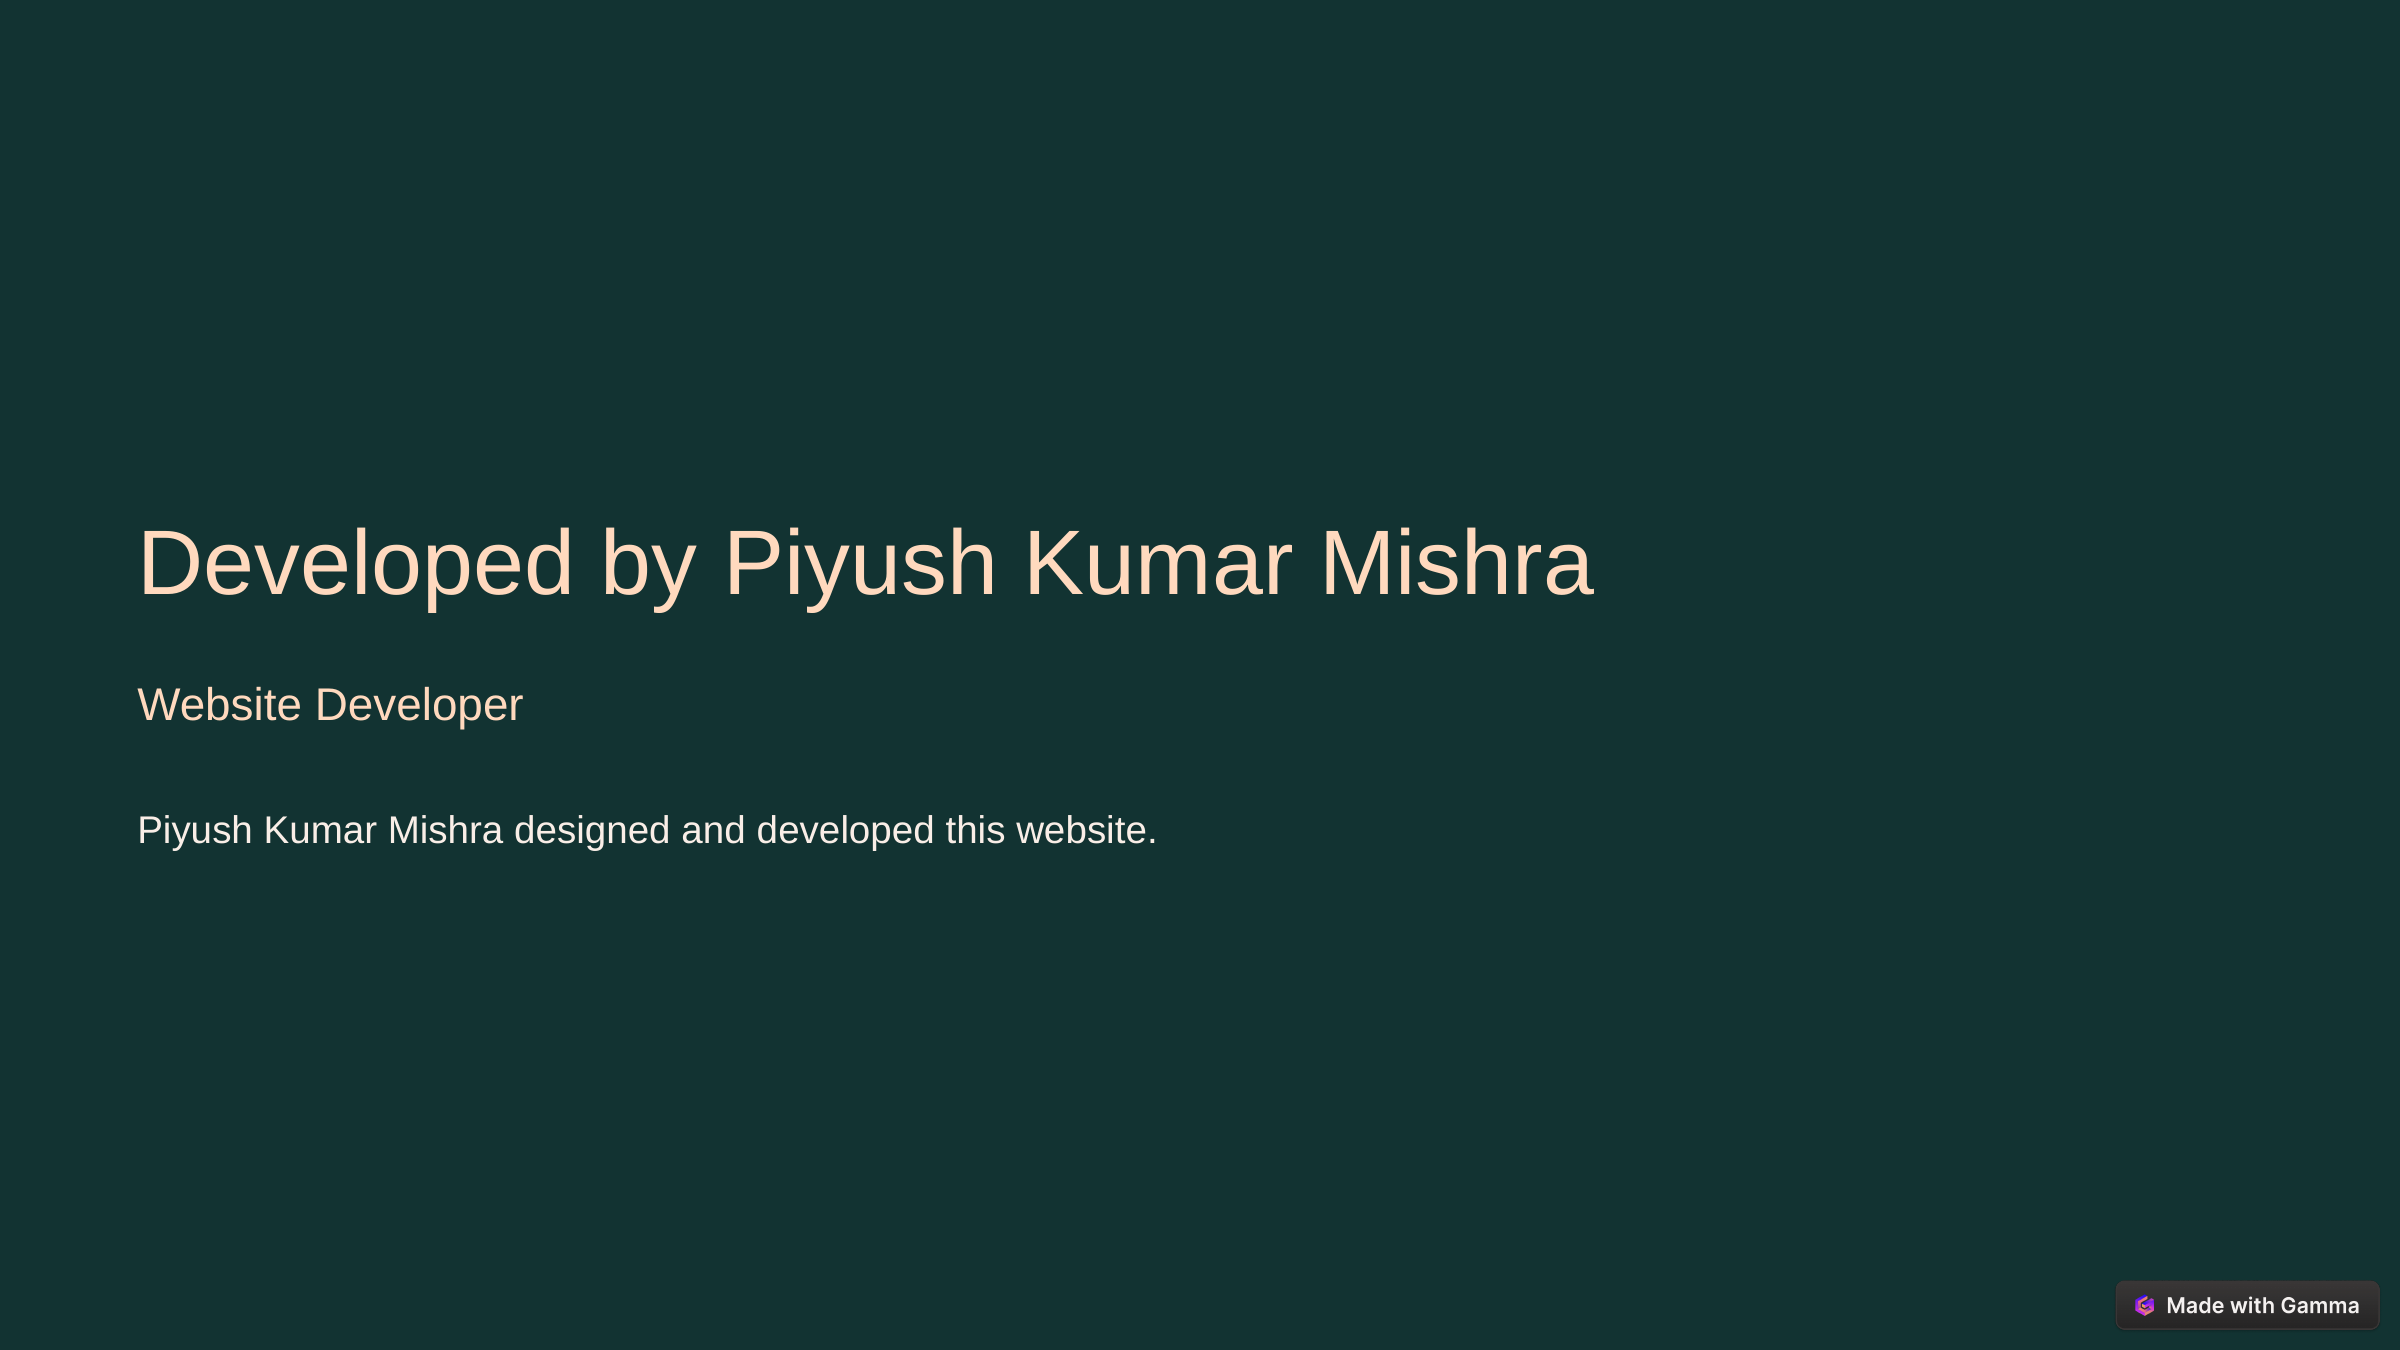

Developed by Piyush Kumar Mishra
Website Developer
Piyush Kumar Mishra designed and developed this website.